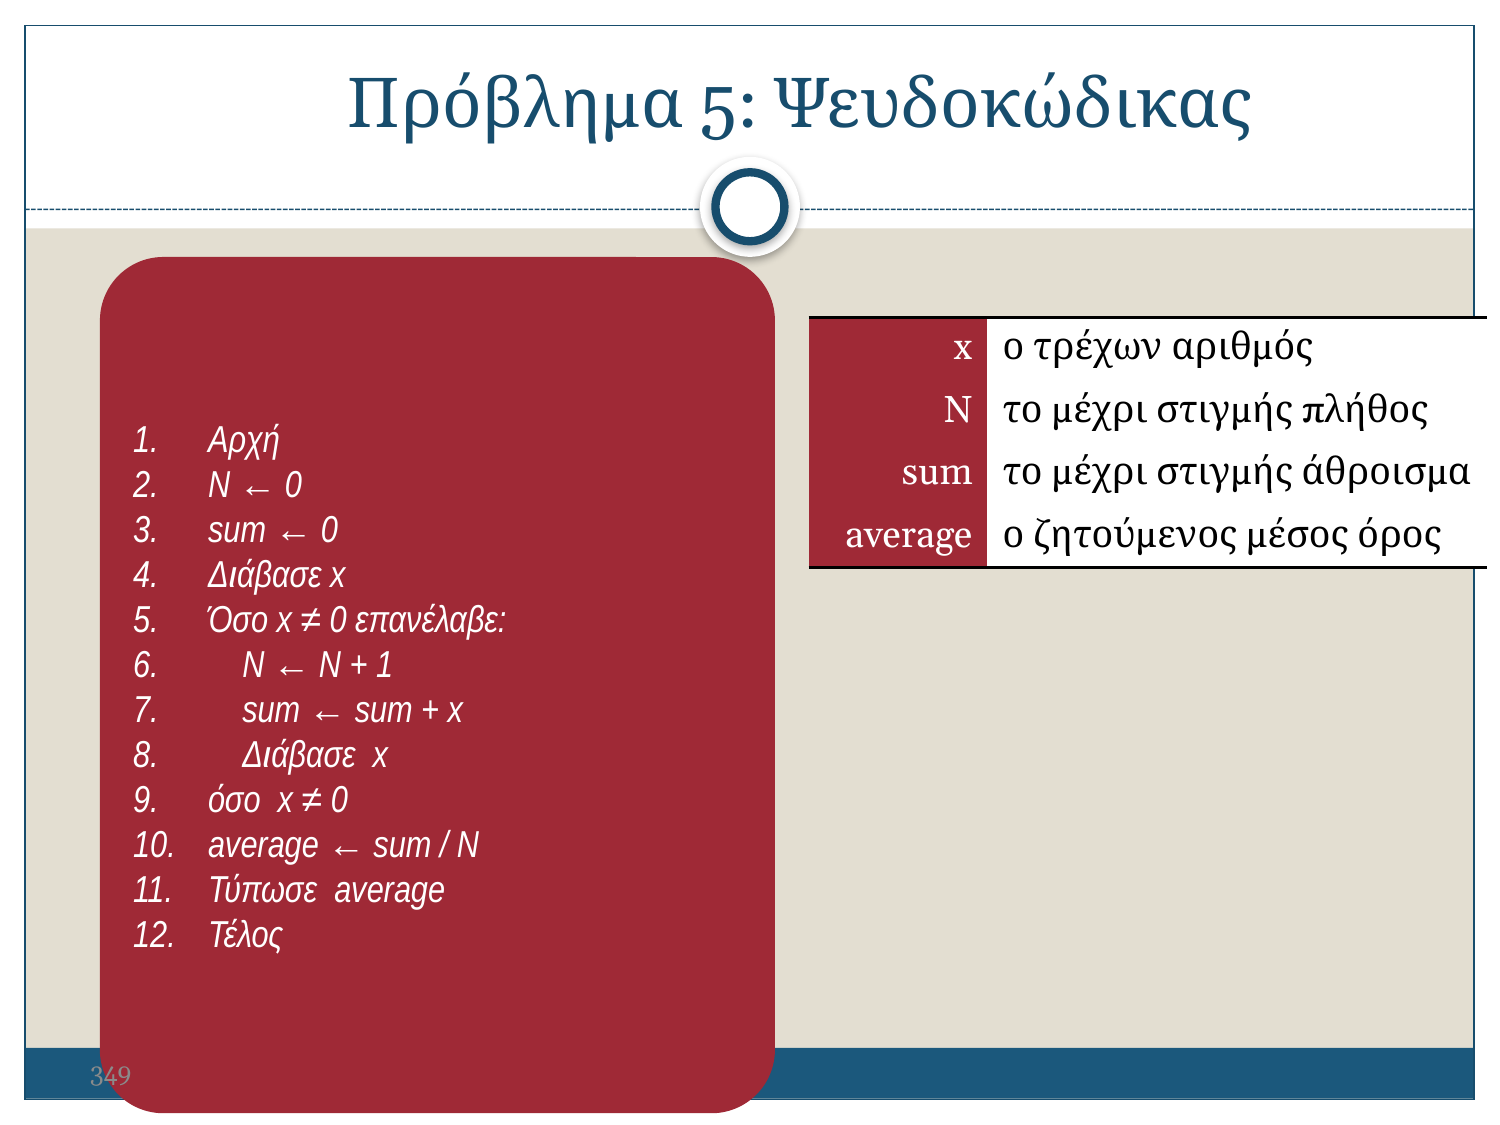

Πρόβλημα 5: Ψευδοκώδικας
Αρχή
Ν ← 0
sum ← 0
Διάβασε x
Όσο x ≠ 0 επανέλαβε:
    Ν ← Ν + 1
    sum ← sum + x
    Διάβασε  x
όσο  x ≠ 0
average ← sum / N
Τύπωσε  average
Τέλος
| x | ο τρέχων αριθμός |
| --- | --- |
| N | το μέχρι στιγμής πλήθος |
| sum | το μέχρι στιγμής άθροισμα |
| average | ο ζητούμενος μέσος όρος |
349